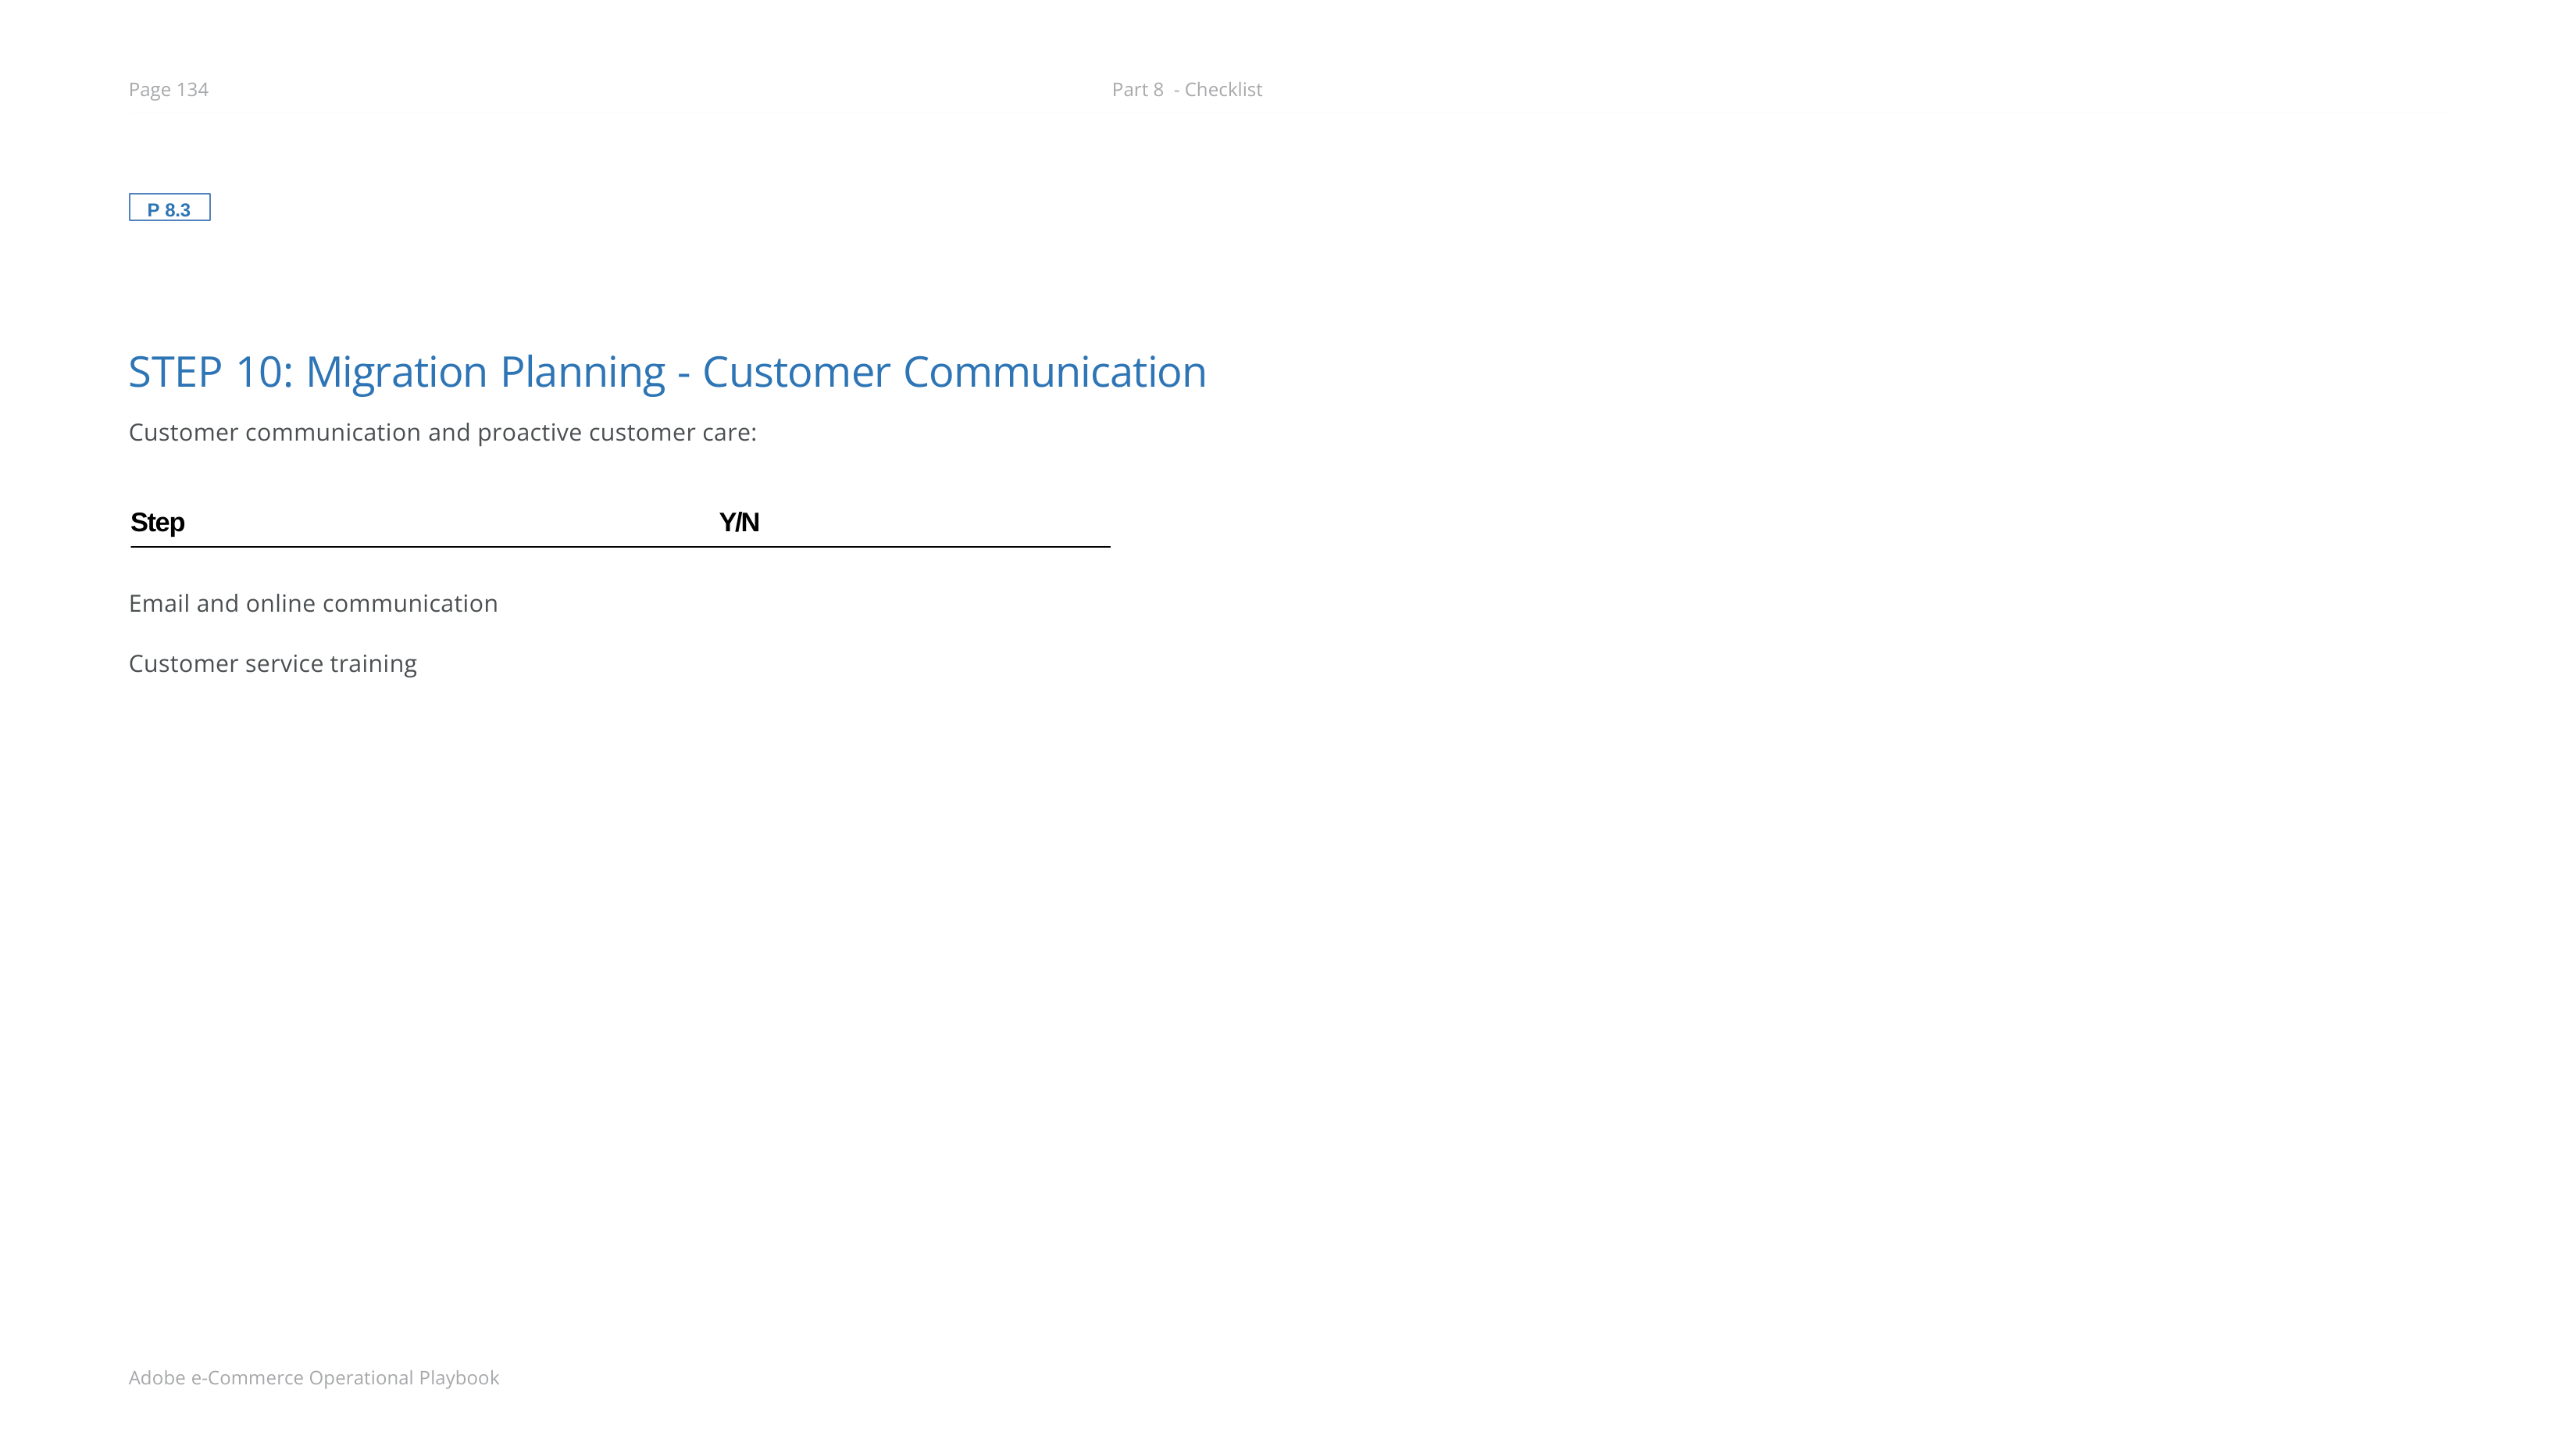

Page 134
Part 8  - Checklist
P 8.3
STEP 10: Migration Planning - Customer Communication
Customer communication and proactive customer care:
Step
Y/N

Email and online communication

Customer service training
Adobe e-Commerce Operational Playbook